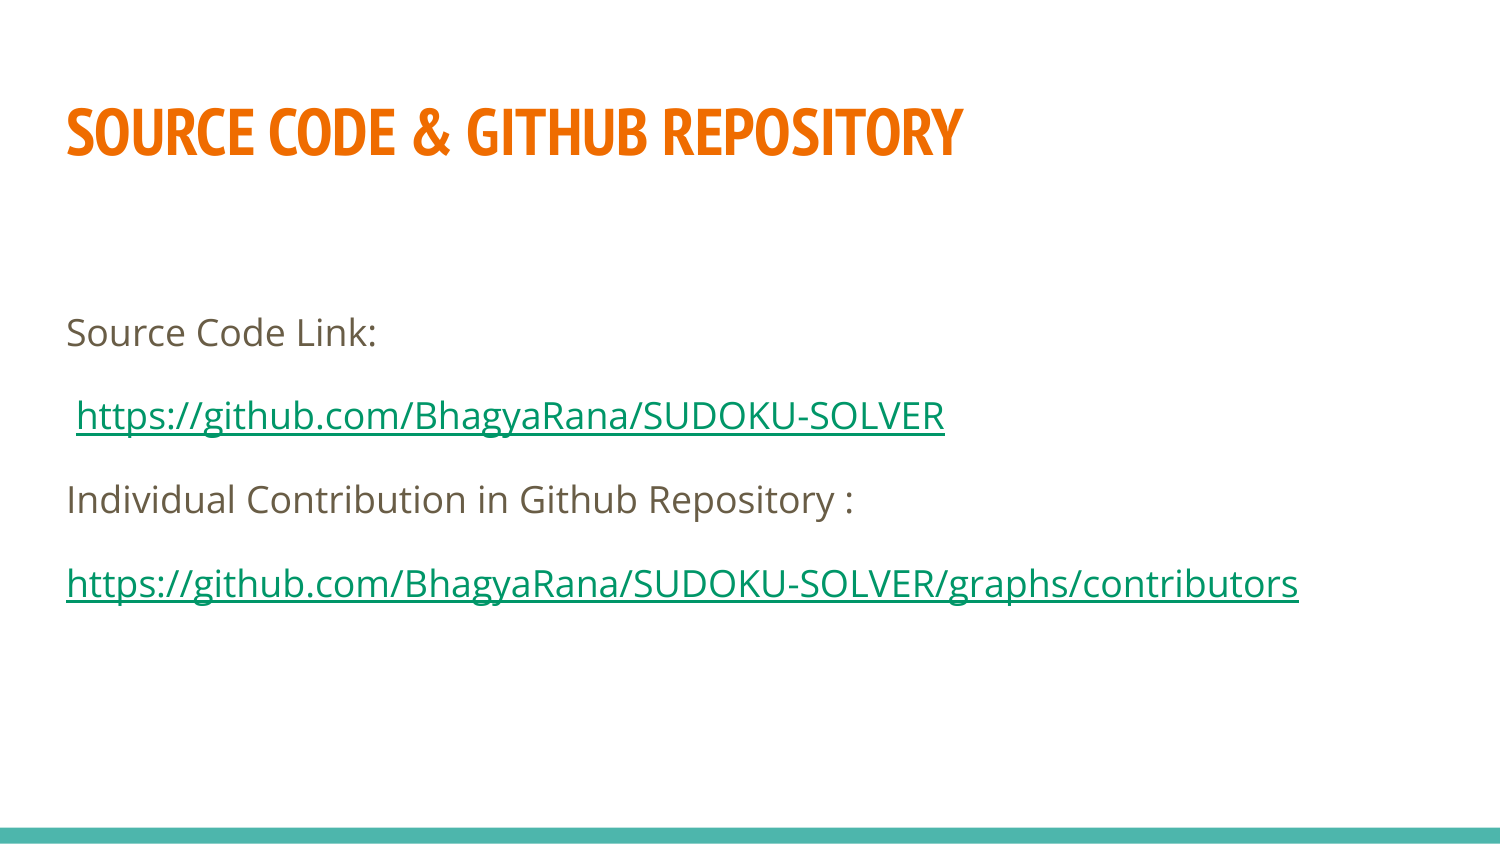

# SOURCE CODE & GITHUB REPOSITORY

Source Code Link:
 https://github.com/BhagyaRana/SUDOKU-SOLVER
Individual Contribution in Github Repository :
https://github.com/BhagyaRana/SUDOKU-SOLVER/graphs/contributors